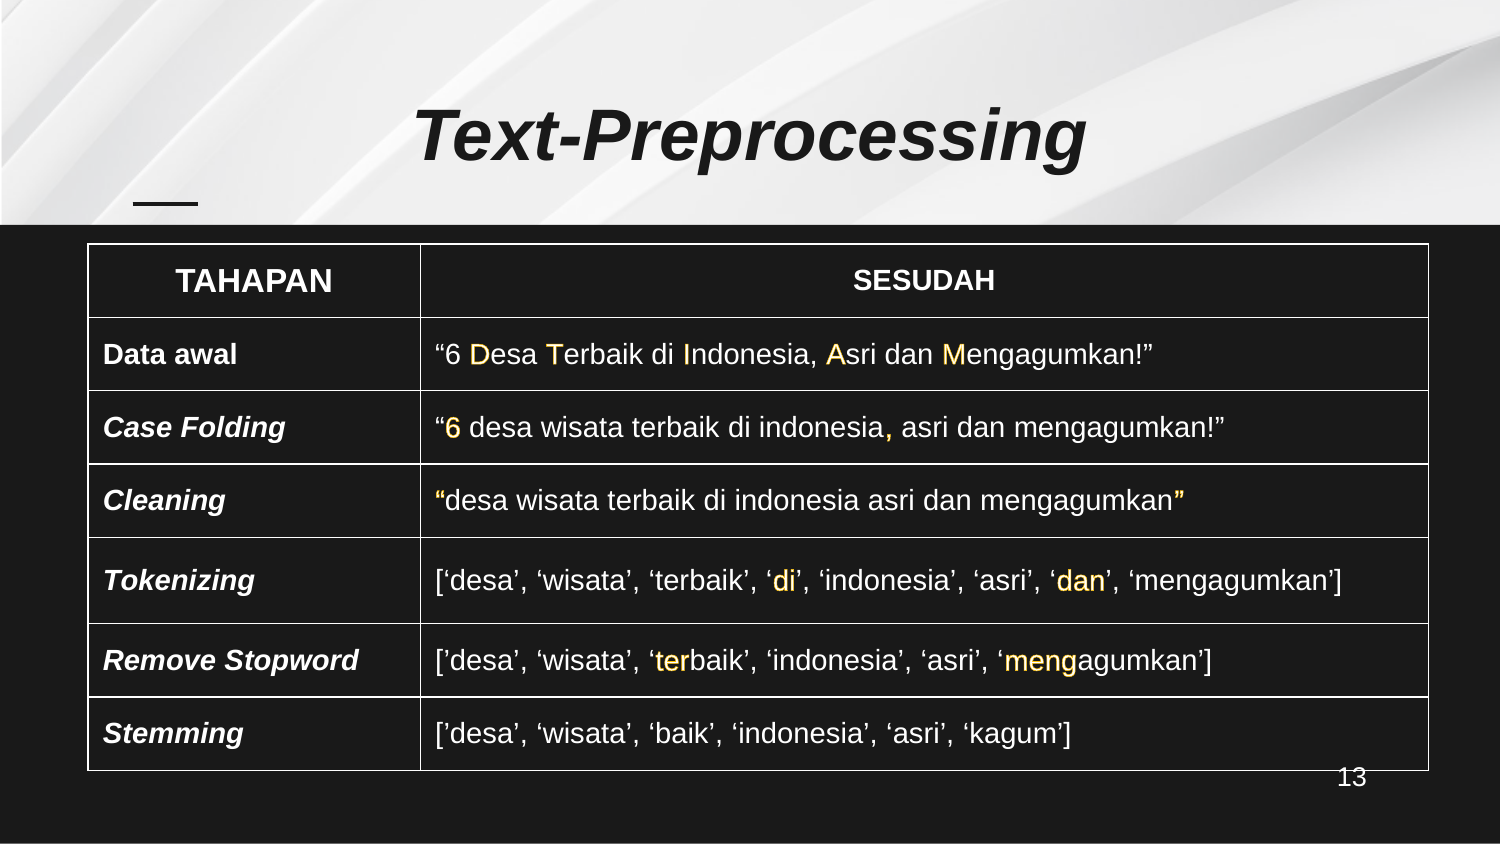

# Text-Preprocessing
| TAHAPAN | SESUDAH |
| --- | --- |
| Data awal | “6 Desa Terbaik di Indonesia, Asri dan Mengagumkan!” |
| Case Folding | “6 desa wisata terbaik di indonesia, asri dan mengagumkan!” |
| Cleaning | “desa wisata terbaik di indonesia asri dan mengagumkan” |
| Tokenizing | [‘desa’, ‘wisata’, ‘terbaik’, ‘di’, ‘indonesia’, ‘asri’, ‘dan’, ‘mengagumkan’] |
| Remove Stopword | [’desa’, ‘wisata’, ‘terbaik’, ‘indonesia’, ‘asri’, ‘mengagumkan’] |
| Stemming | [’desa’, ‘wisata’, ‘baik’, ‘indonesia’, ‘asri’, ‘kagum’] |
13